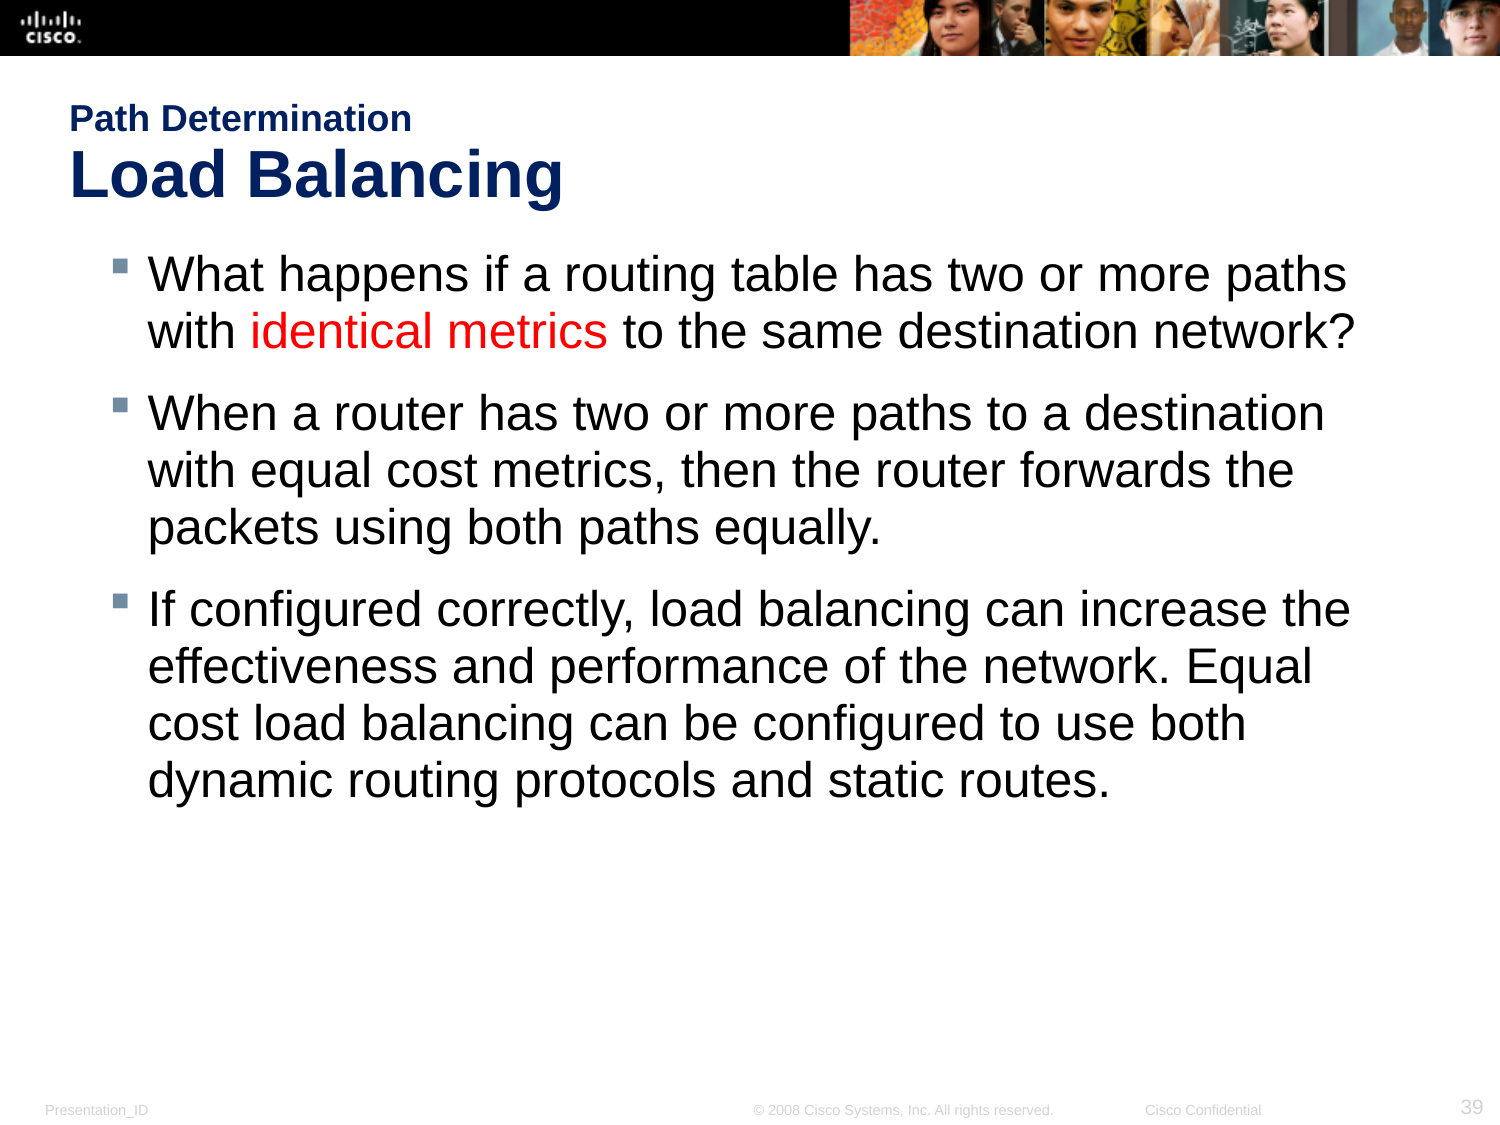

# Path Determination Load Balancing

What happens if a routing table has two or more paths with identical metrics to the same destination network?
When a router has two or more paths to a destination with equal cost metrics, then the router forwards the packets using both paths equally.
If configured correctly, load balancing can increase the effectiveness and performance of the network. Equal cost load balancing can be configured to use both dynamic routing protocols and static routes.